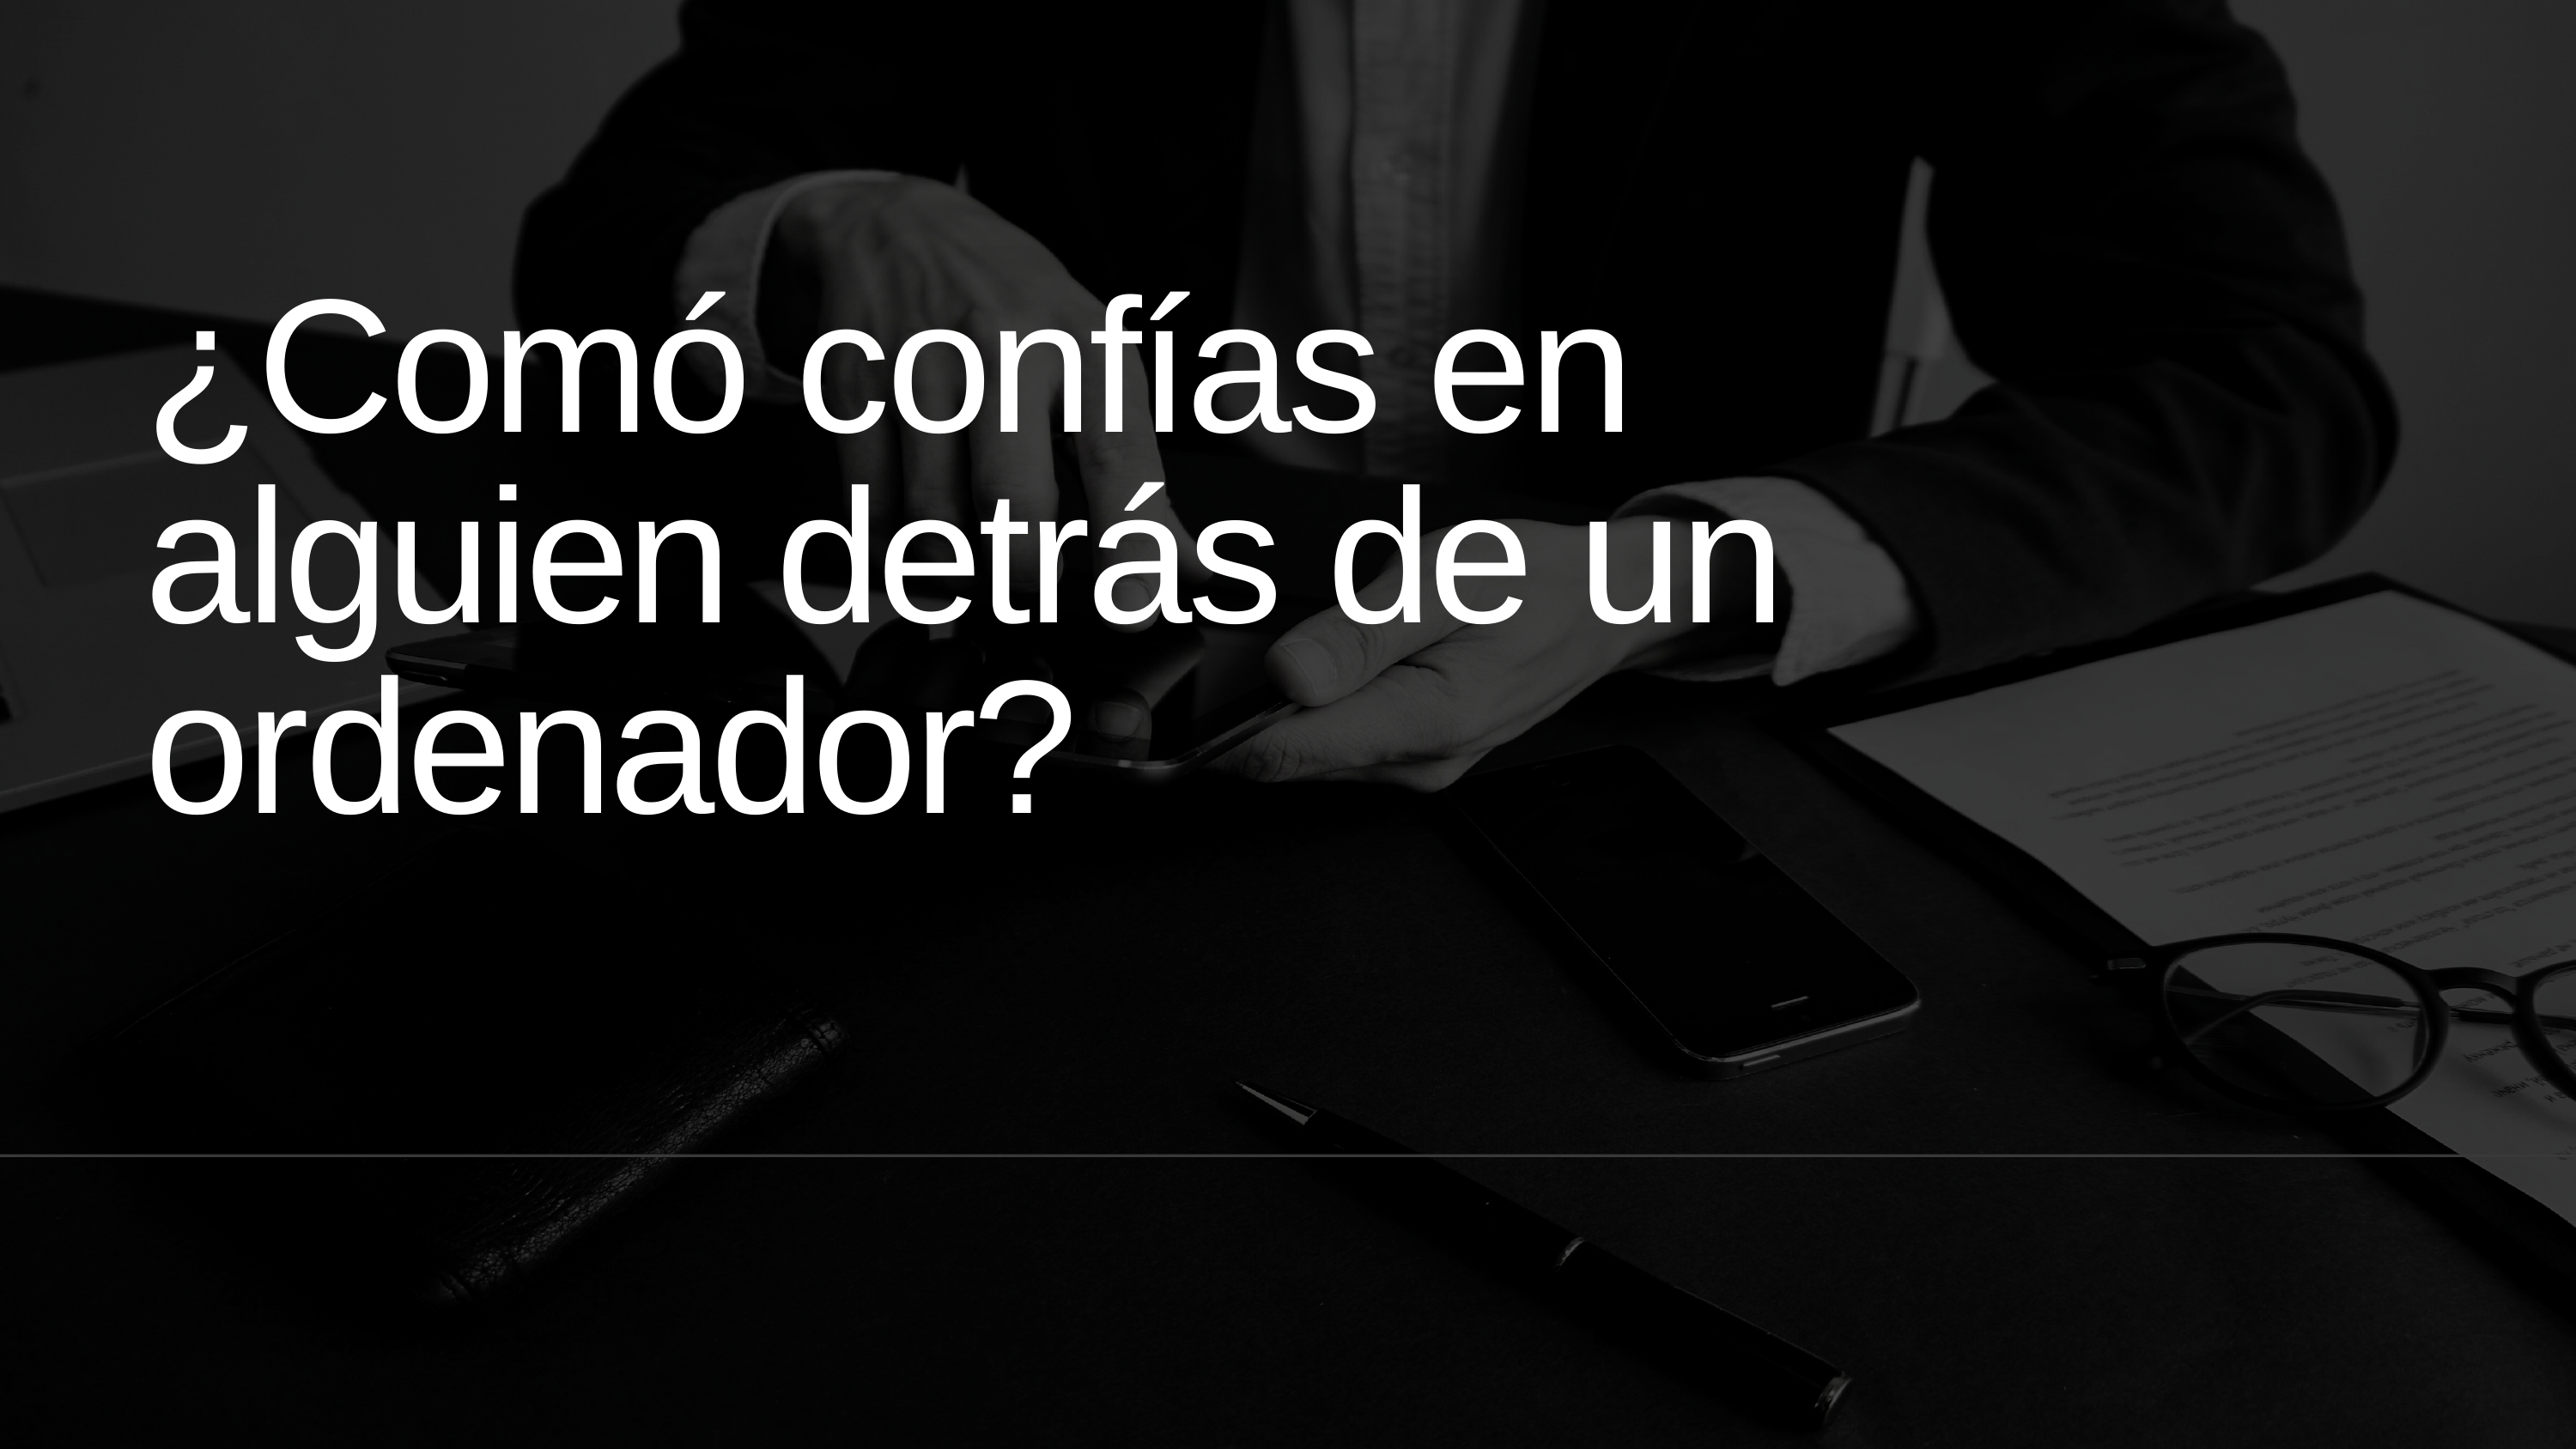

¿Comó confías en alguien detrás de un ordenador?